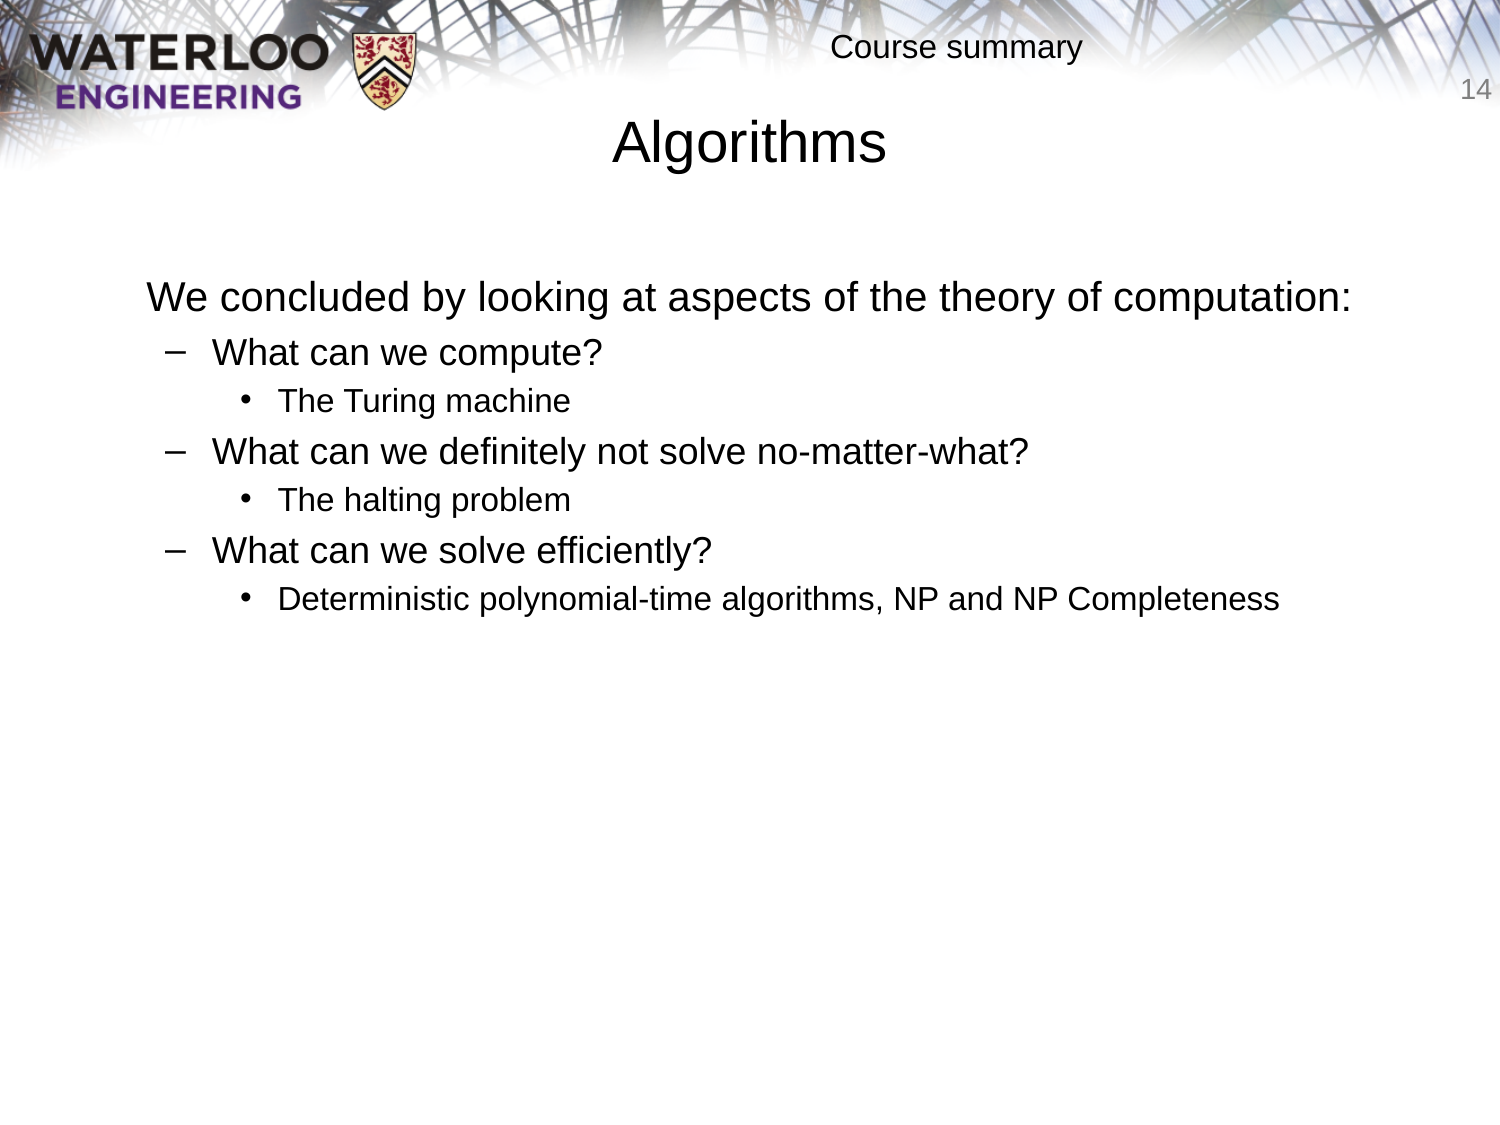

# Algorithms
	We concluded by looking at aspects of the theory of computation:
What can we compute?
The Turing machine
What can we definitely not solve no-matter-what?
The halting problem
What can we solve efficiently?
Deterministic polynomial-time algorithms, NP and NP Completeness